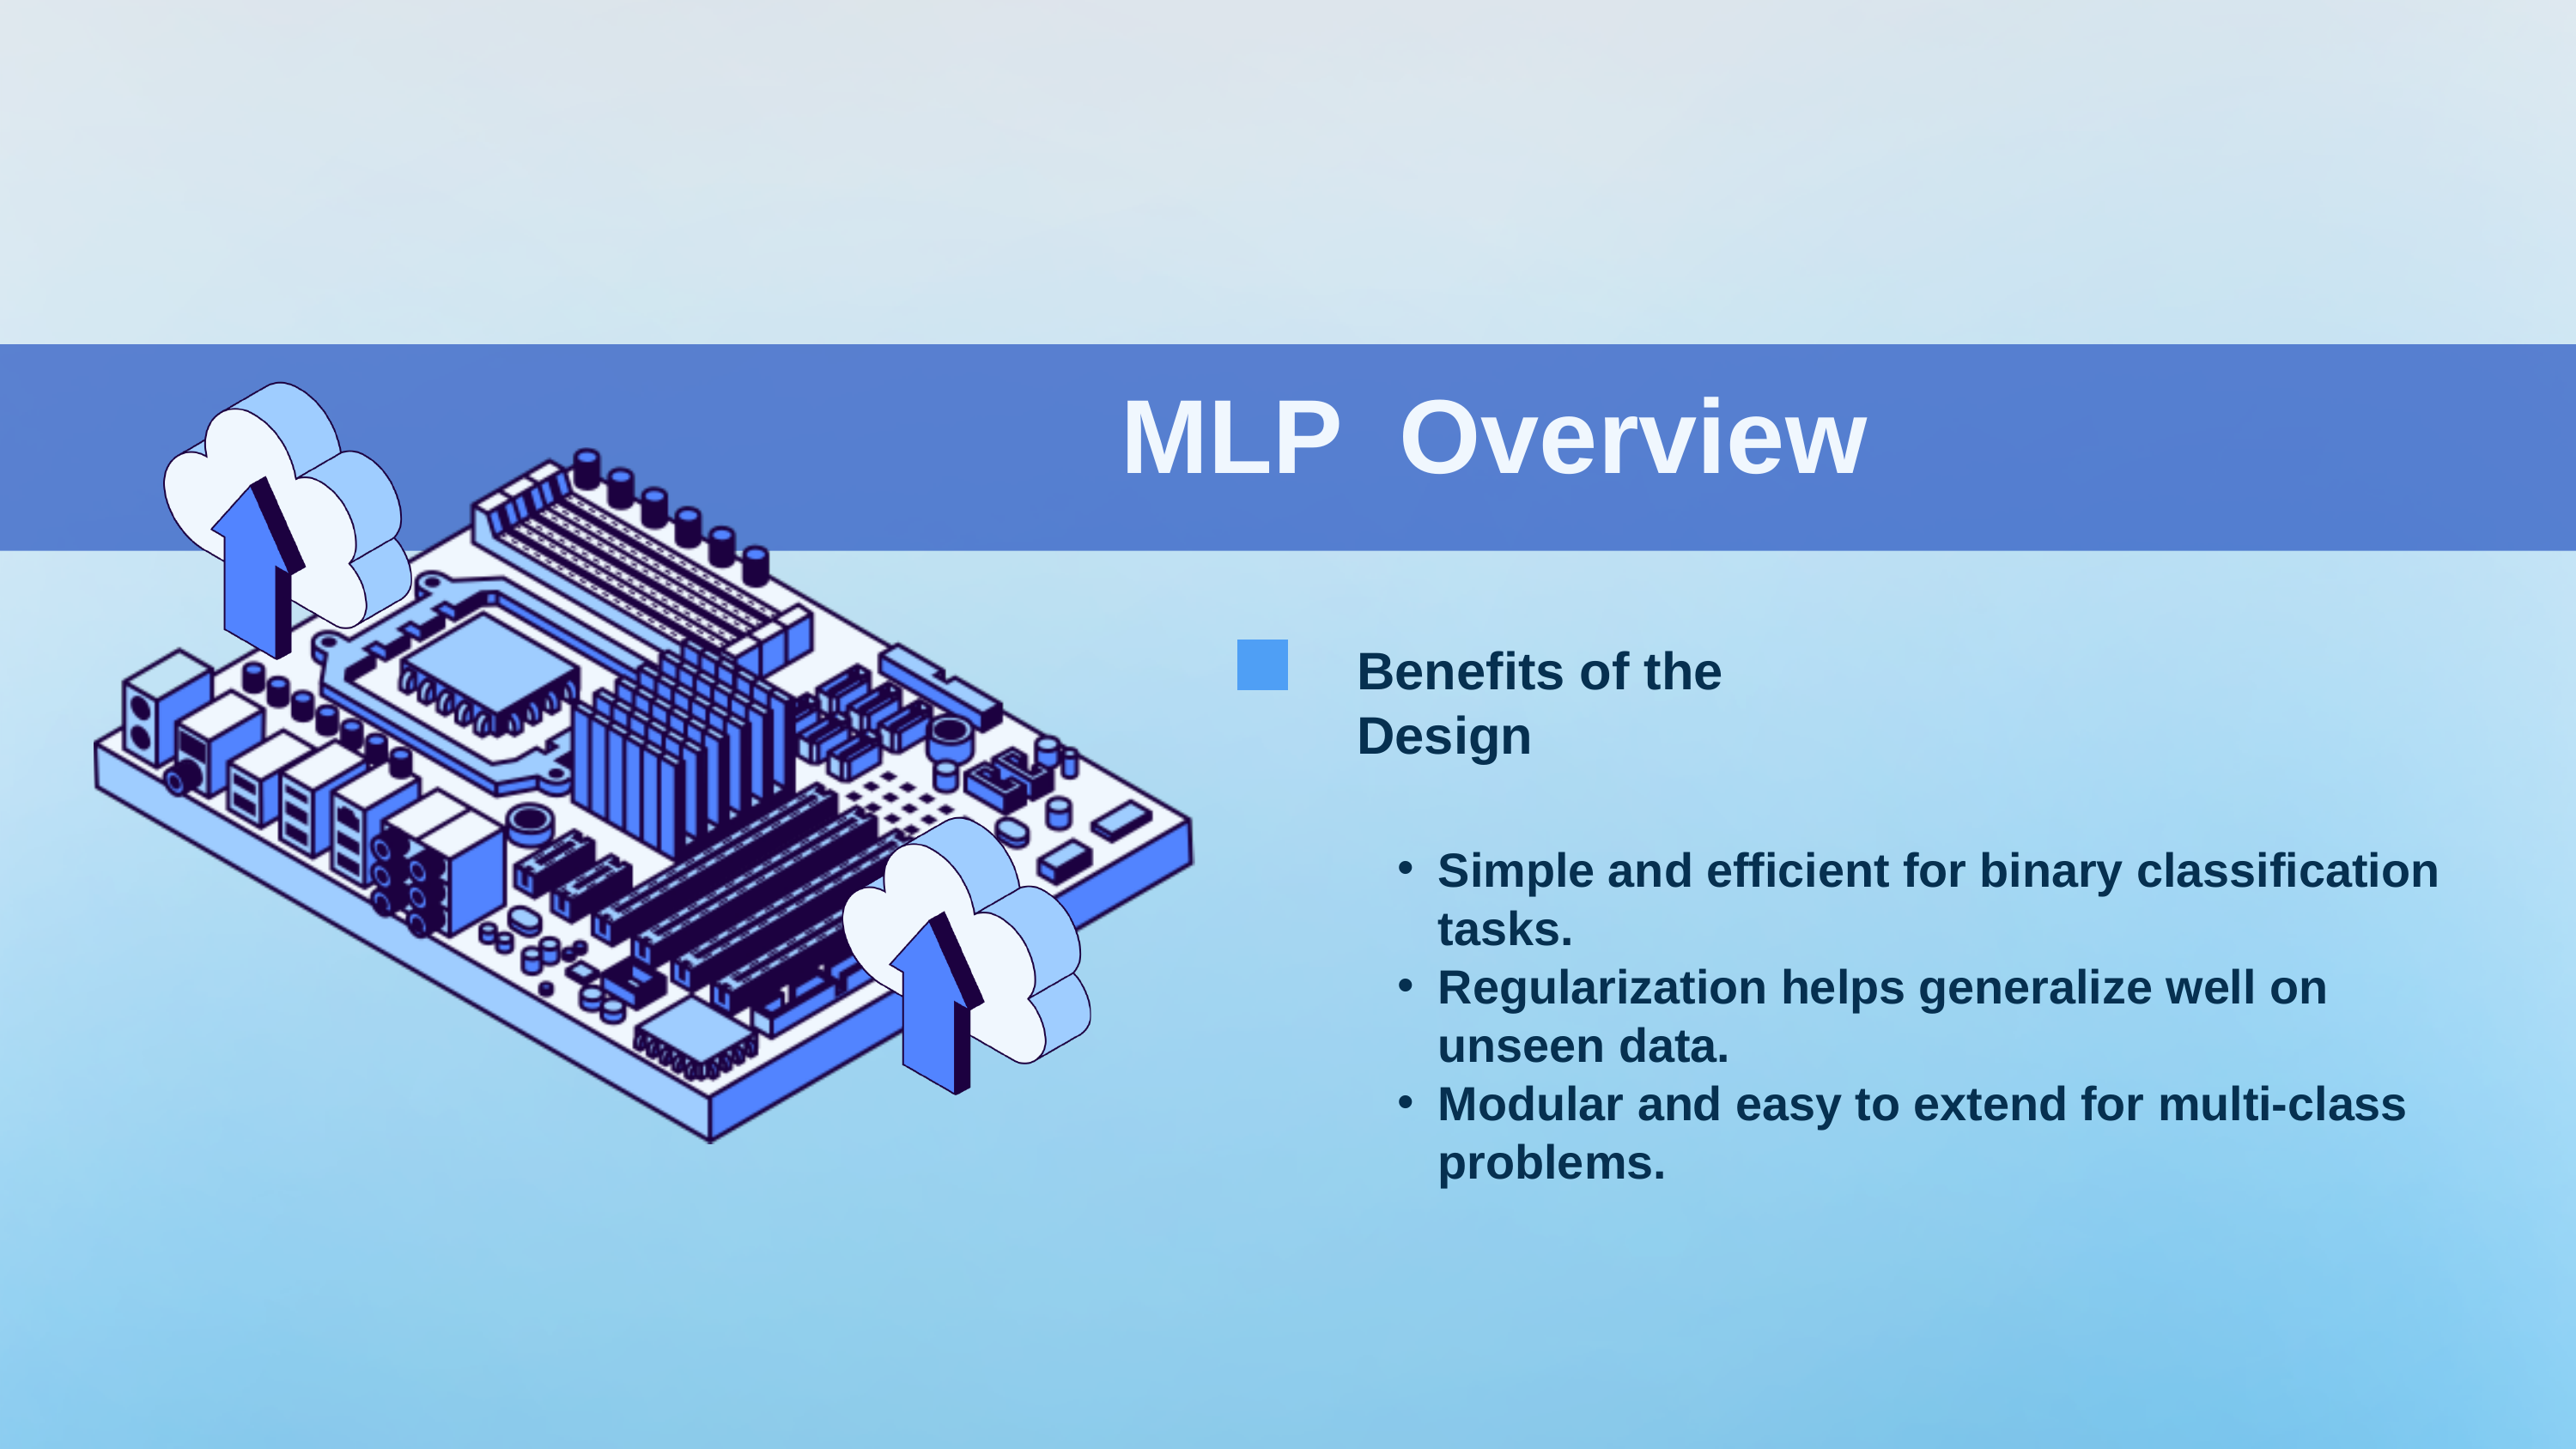

MLP  Overview

Benefits of the Design

Simple and efficient for binary classification tasks.
Regularization helps generalize well on unseen data.
Modular and easy to extend for multi-class problems.